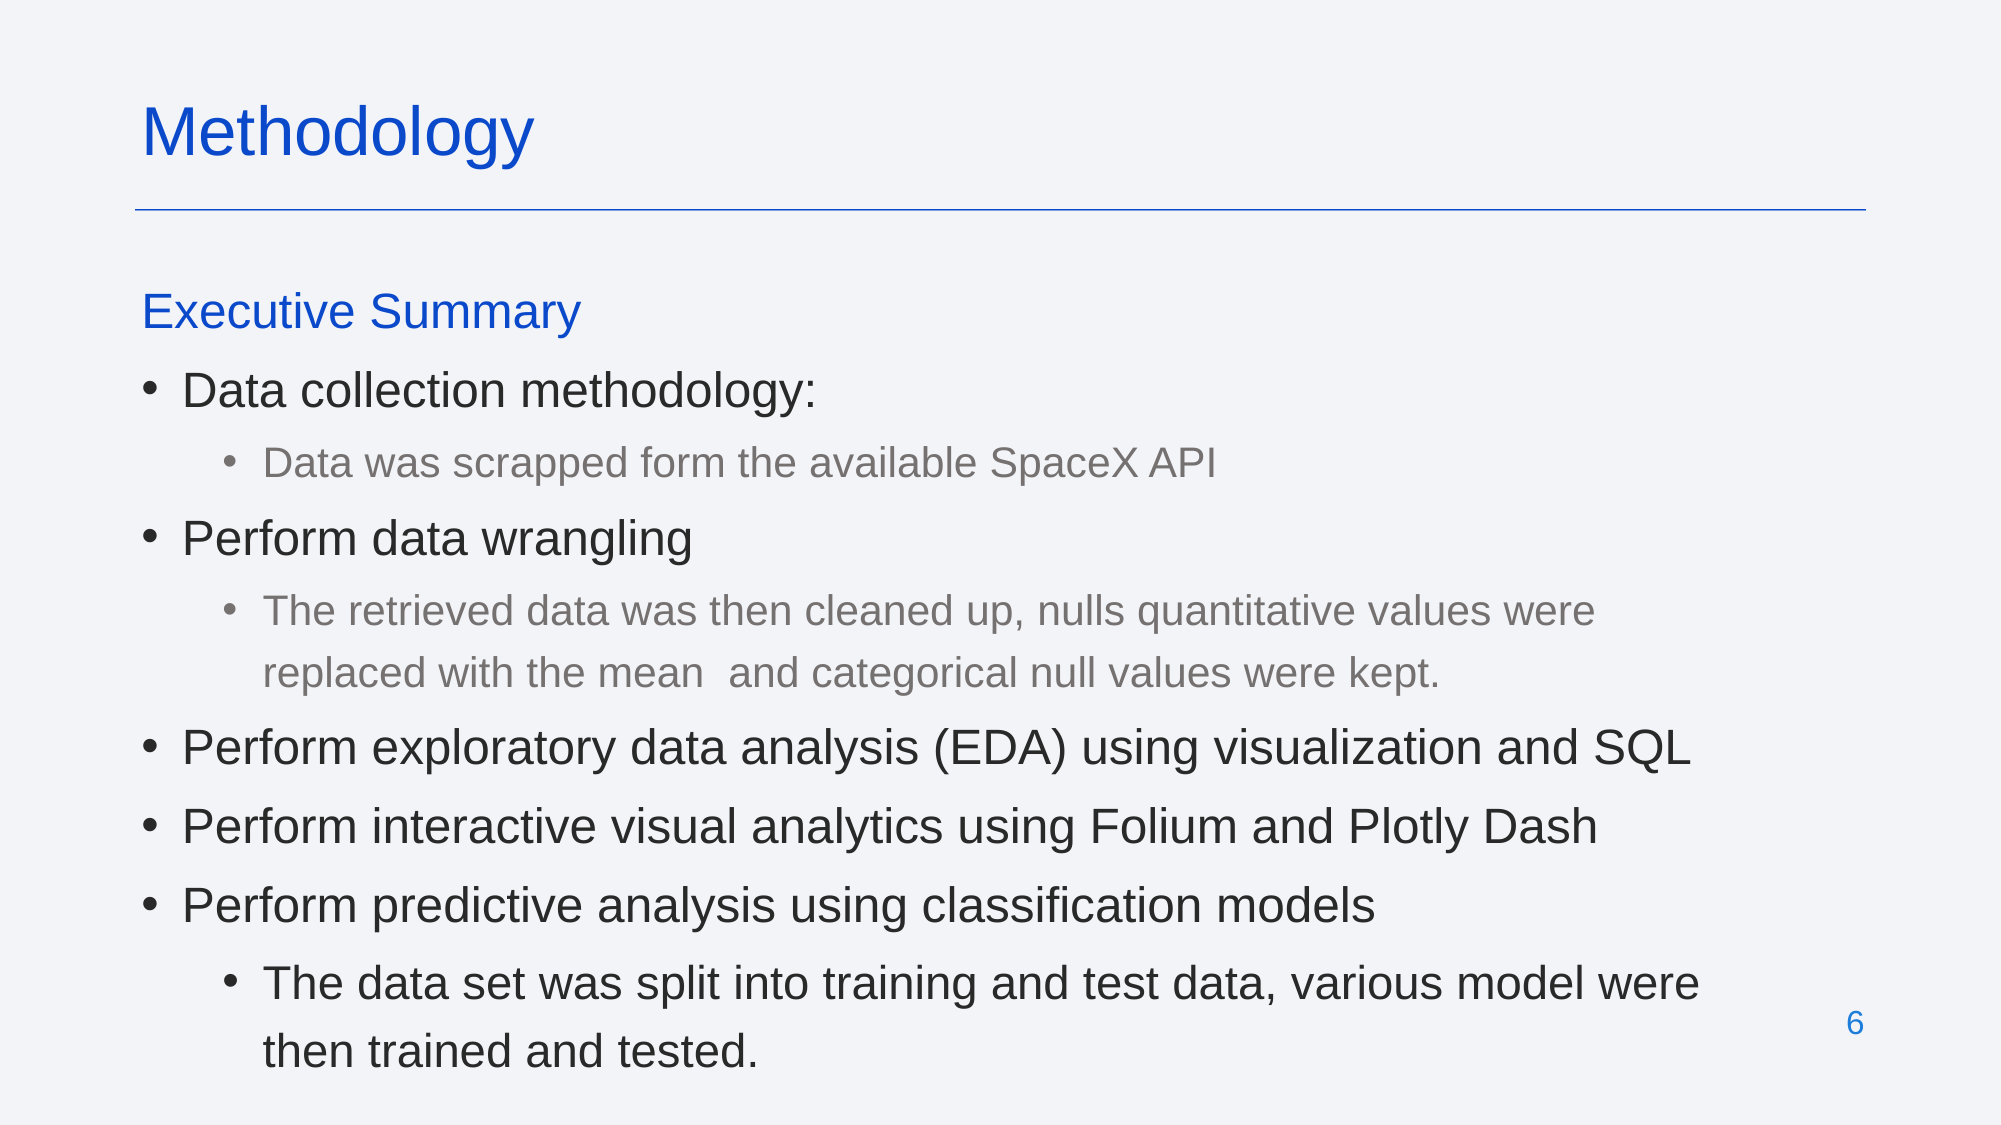

Methodology
Executive Summary
Data collection methodology:
Data was scrapped form the available SpaceX API
Perform data wrangling
The retrieved data was then cleaned up, nulls quantitative values were replaced with the mean  and categorical null values were kept.
Perform exploratory data analysis (EDA) using visualization and SQL
Perform interactive visual analytics using Folium and Plotly Dash
Perform predictive analysis using classification models
The data set was split into training and test data, various model were then trained and tested.

6